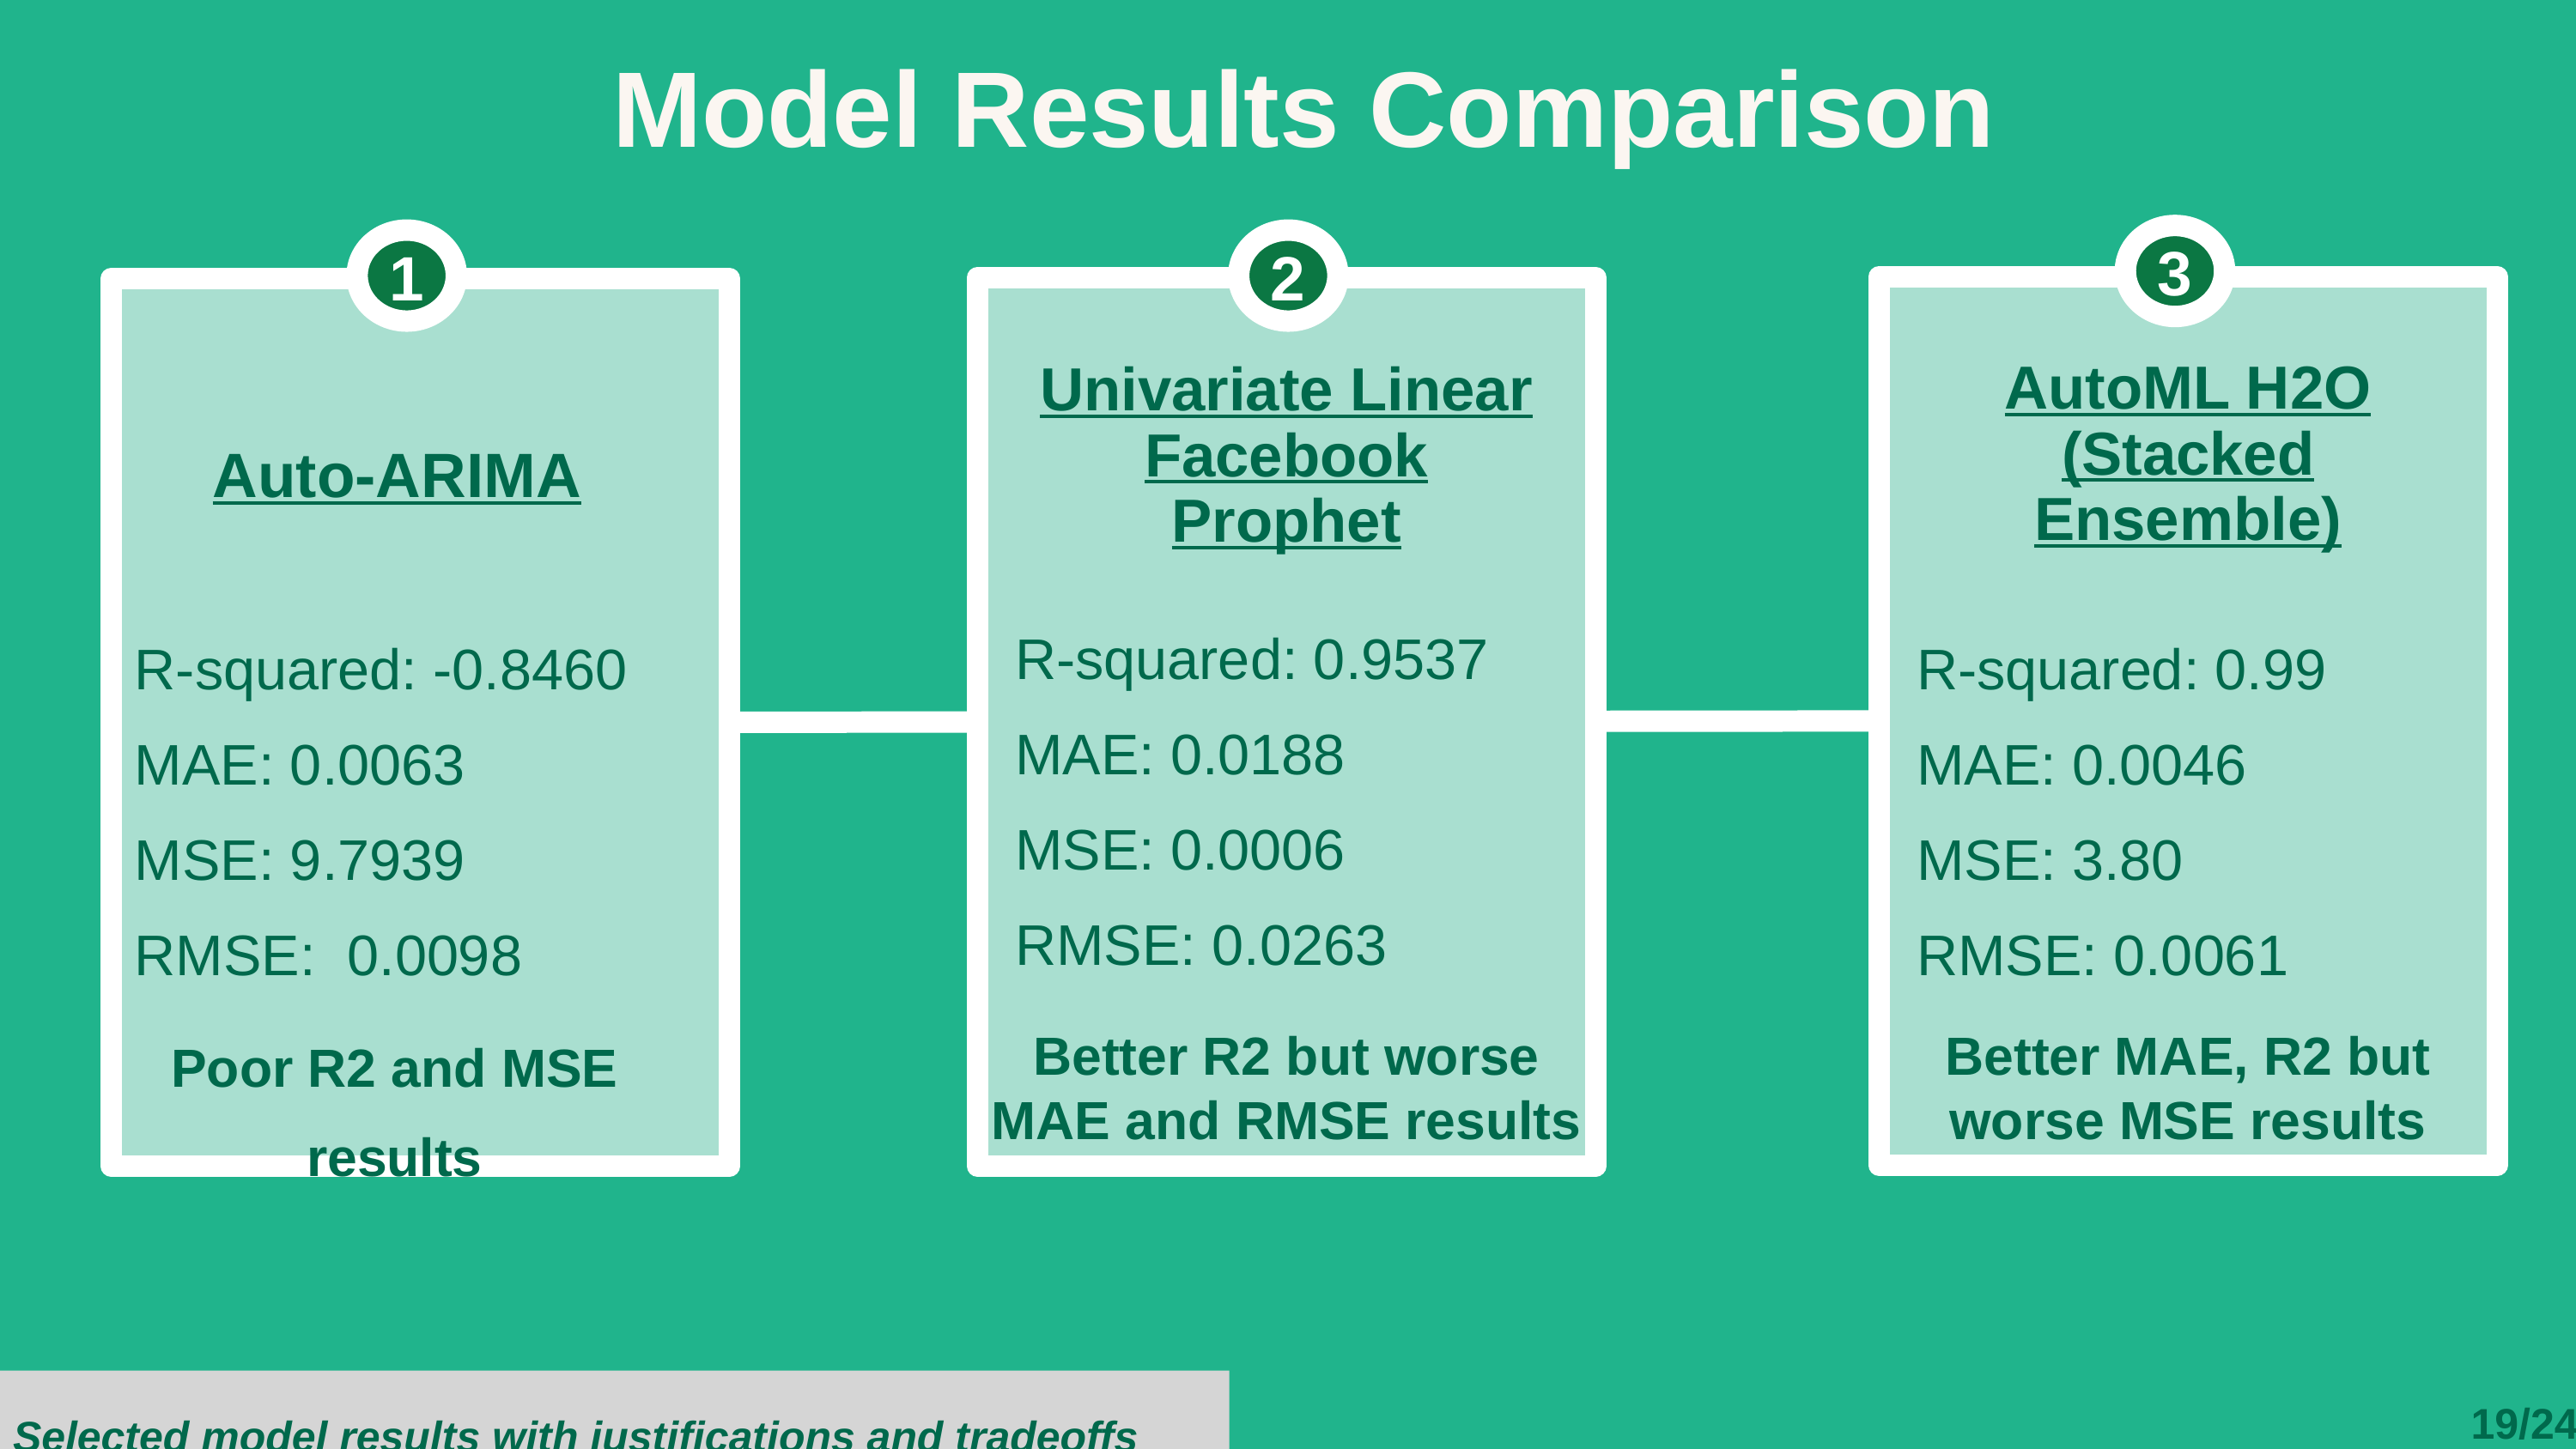

Model Results Comparison
3
1
2

AutoML H2O (Stacked Ensemble)
Univariate Linear Facebook Prophet
Auto-ARIMA
R-squared: 0.9537
MAE: 0.0188
MSE: 0.0006
RMSE: 0.0263
R-squared: -0.8460
MAE: 0.0063
MSE: 9.7939
RMSE:  0.0098
R-squared: 0.99
MAE: 0.0046
MSE: 3.80
RMSE: 0.0061
Poor R2 and MSE results
Better R2 but worse MAE and RMSE results
Better MAE, R2 but worse MSE results
Selected model results with justifications and tradeoffs
19/24